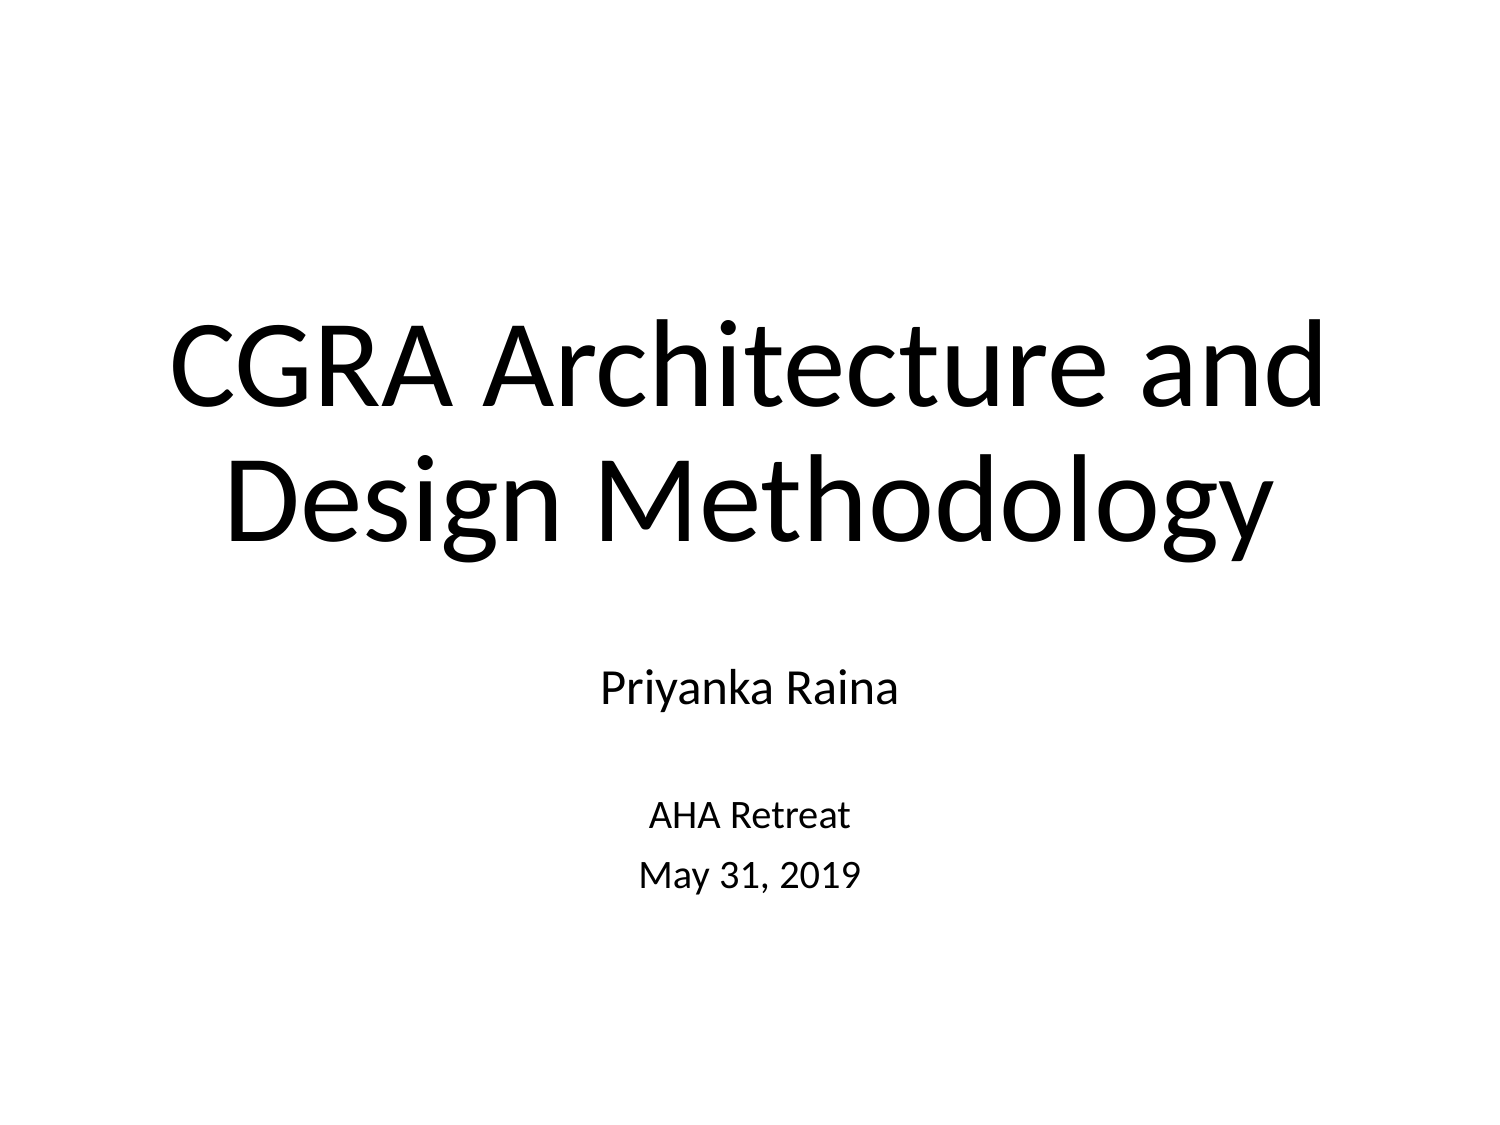

# CGRA Architecture and Design Methodology

Priyanka Raina

AHA Retreat
May 31, 2019